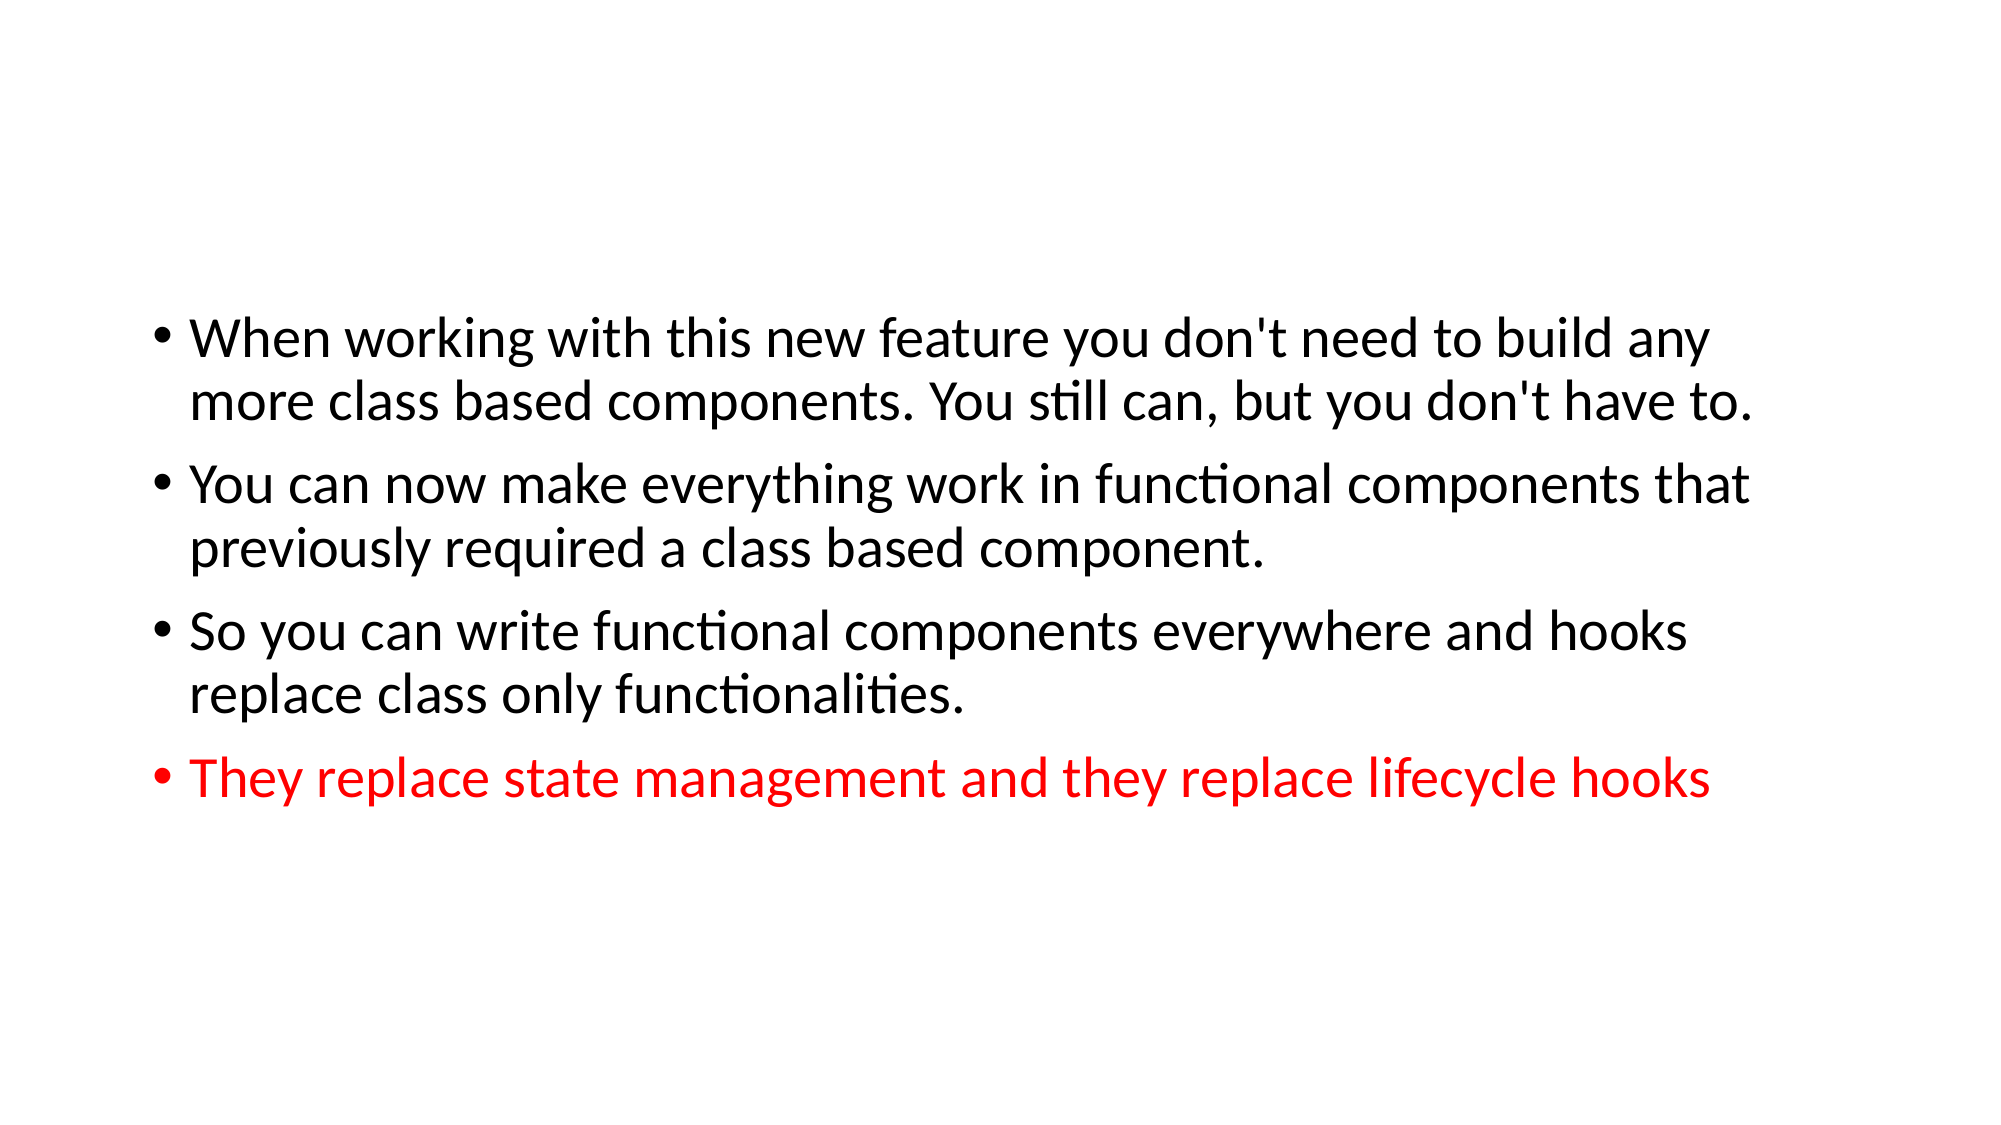

#
When working with this new feature you don't need to build any more class based components. You still can, but you don't have to.
You can now make everything work in functional components that previously required a class based component.
So you can write functional components everywhere and hooks replace class only functionalities.
They replace state management and they replace lifecycle hooks